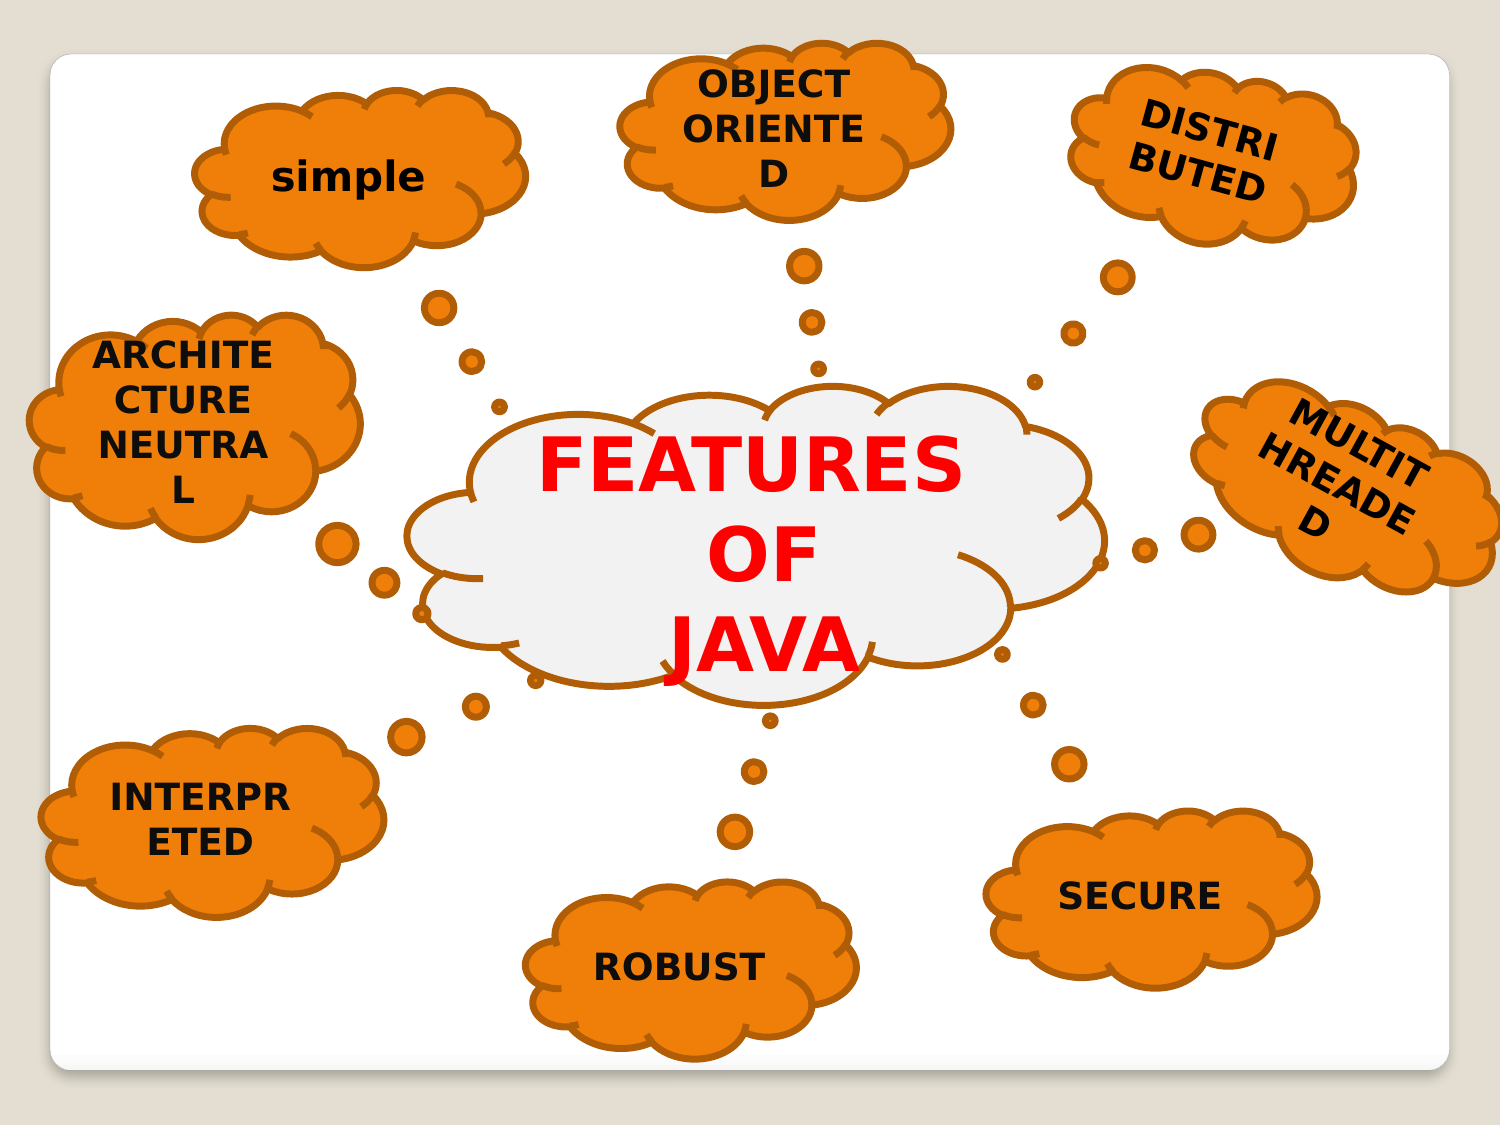

OBJECT ORIENTED
DISTRIBUTED
simple
ARCHITECTURE NEUTRAL

MULTITHREADED
FEATURES
OF
JAVA

INTERPRETED
SECURE
ROBUST